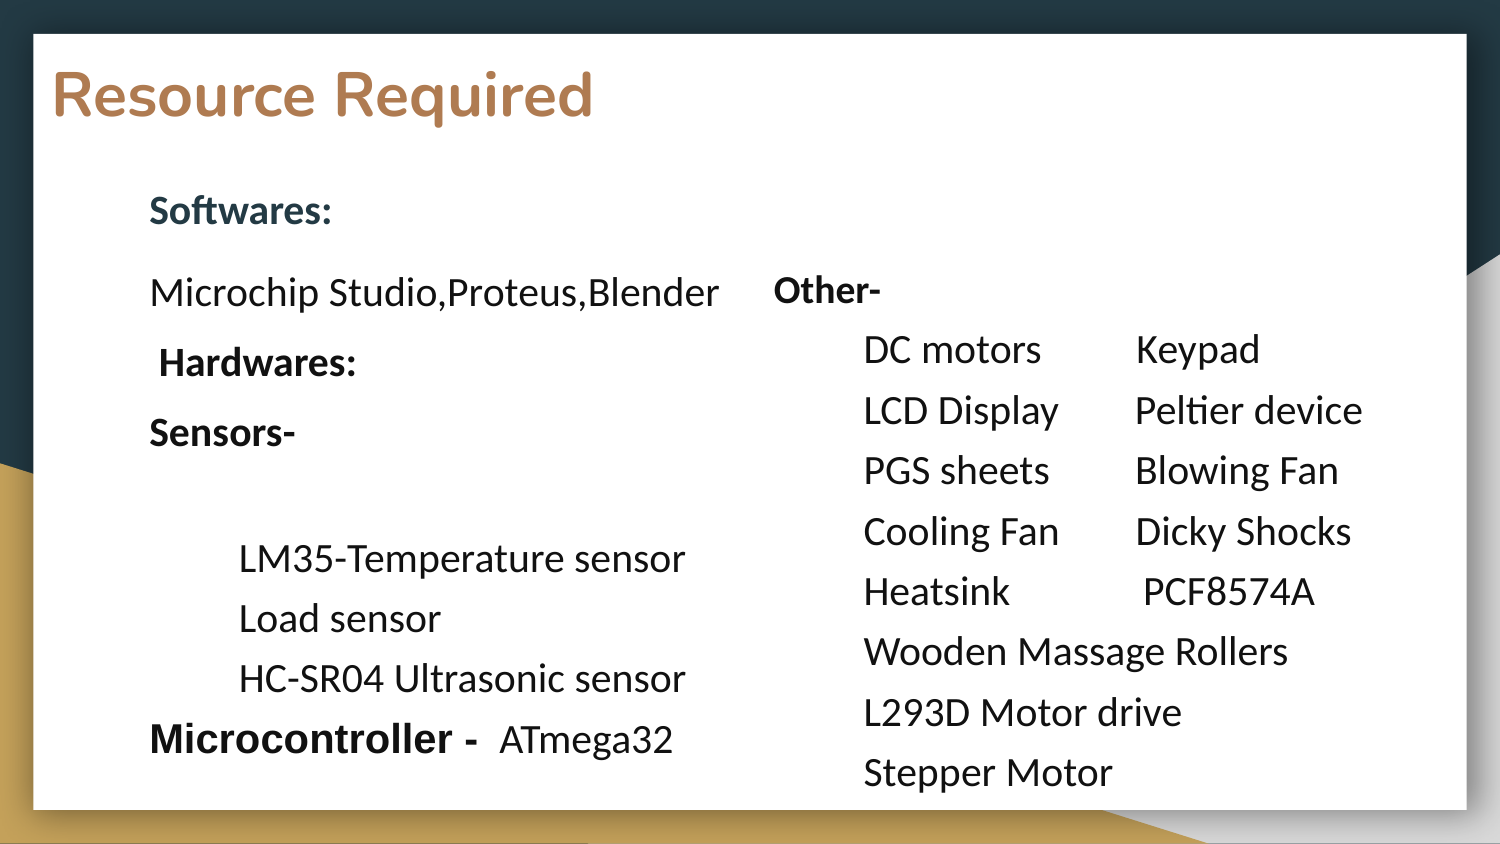

# Resource Required
Softwares:
Microchip Studio,Proteus,Blender
 Hardwares:
Sensors-
LM35-Temperature sensor
Load sensor
HC-SR04 Ultrasonic sensor
Microcontroller -  ATmega32

Other-
DC motors          Keypad
LCD Display        Peltier device
PGS sheets         Blowing Fan
Cooling Fan        Dicky Shocks
Heatsink              PCF8574A
Wooden Massage Rollers
L293D Motor drive
Stepper Motor